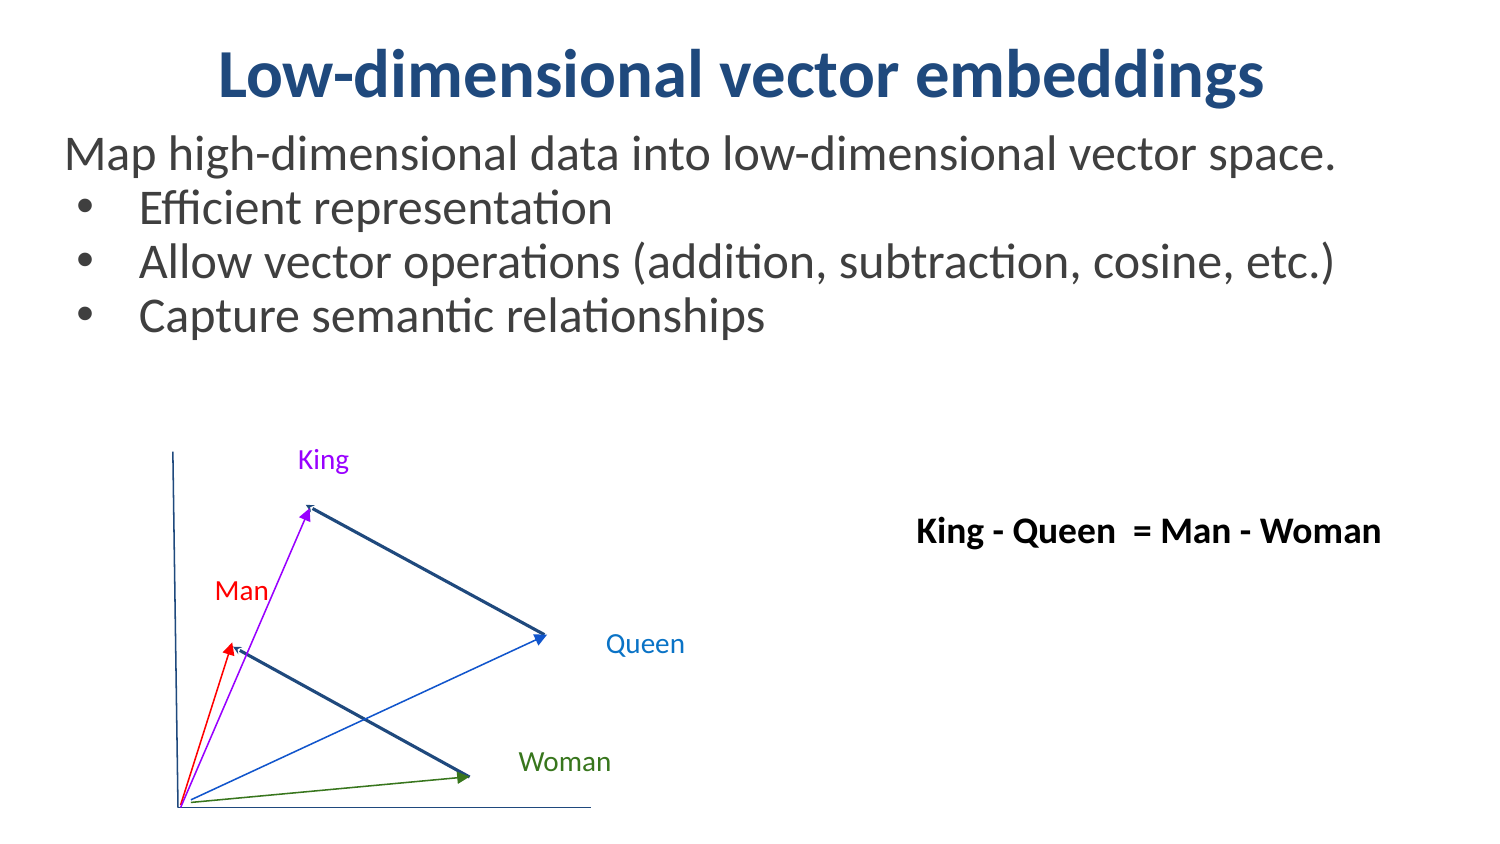

# Low-dimensional vector embeddings
Map high-dimensional data into low-dimensional vector space.
Efficient representation
Allow vector operations (addition, subtraction, cosine, etc.)
Capture semantic relationships
King
King - Queen  = Man - Woman
Man
Queen
Woman